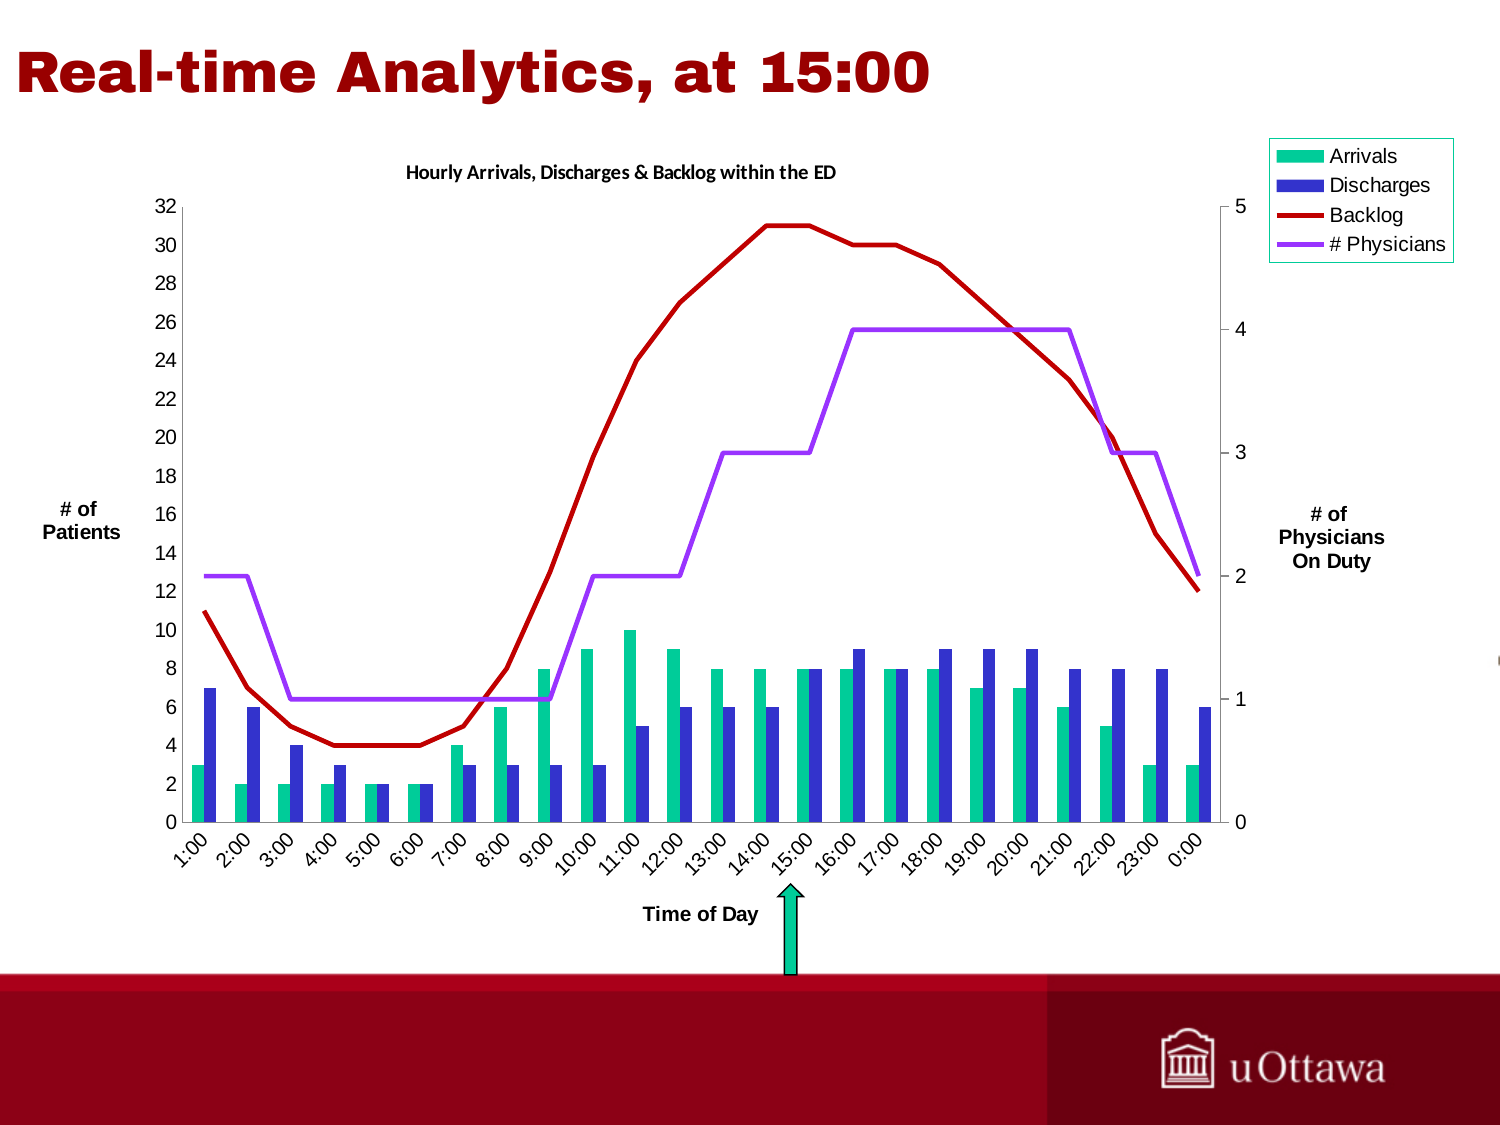

# Real-time Analytics, at 15:00

### Chart: Hourly Arrivals, Discharges & Backlog within the ED

| Category | Arrivals | Discharges | Backlog | # Physicians |
|---|---|---|---|---|
| 4.1666666666666692E-2 | 3.0 | 7.0 | 11.0 | 2.0 |
| 8.3333333333333565E-2 | 2.0 | 6.0 | 7.0 | 2.0 |
| 0.125 | 2.0 | 4.0 | 5.0 | 1.0 |
| 0.16666666666666671 | 2.0 | 3.0 | 4.0 | 1.0 |
| 0.20833333333333393 | 2.0 | 2.0 | 4.0 | 1.0 |
| 0.25 | 2.0 | 2.0 | 4.0 | 1.0 |
| 0.29166666666666791 | 4.0 | 3.0 | 5.0 | 1.0 |
| 0.33333333333333331 | 6.0 | 3.0 | 8.0 | 1.0 |
| 0.37500000000000094 | 8.0 | 3.0 | 13.0 | 1.0 |
| 0.41666666666666791 | 9.0 | 3.0 | 19.0 | 2.0 |
| 0.45833333333333326 | 10.0 | 5.0 | 24.0 | 2.0 |
| 0.5 | 9.0 | 6.0 | 27.0 | 2.0 |
| 0.54166666666666652 | 8.0 | 6.0 | 29.0 | 3.0 |
| 0.5833333333333337 | 8.0 | 6.0 | 31.0 | 3.0 |
| 0.625000000000002 | 8.0 | 8.0 | 31.0 | 3.0 |
| 0.66666666666666663 | 8.0 | 9.0 | 30.0 | 4.0 |
| 0.7083333333333337 | 8.0 | 8.0 | 30.0 | 4.0 |
| 0.750000000000002 | 8.0 | 9.0 | 29.0 | 4.0 |
| 0.79166666666666652 | 7.0 | 9.0 | 27.0 | 4.0 |
| 0.8333333333333337 | 7.0 | 9.0 | 25.0 | 4.0 |
| 0.875000000000002 | 6.0 | 8.0 | 23.0 | 4.0 |
| 0.91666666666666652 | 5.0 | 8.0 | 20.0 | 3.0 |
| 0.9583333333333337 | 3.0 | 8.0 | 15.0 | 3.0 |
| 0 | 3.0 | 6.0 | 12.0 | 2.0 |